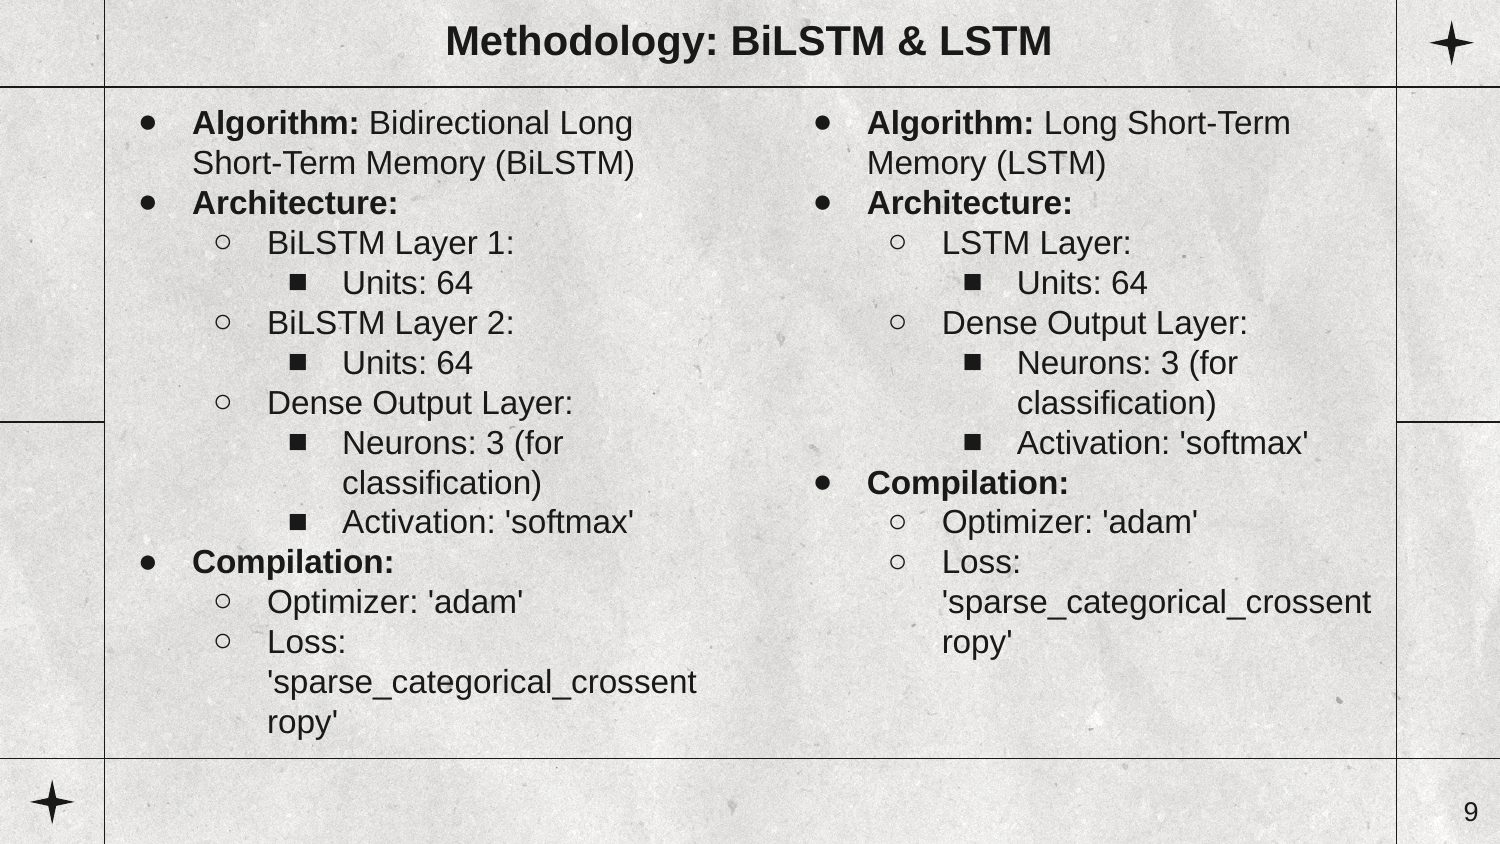

Methodology: BiLSTM & LSTM
Algorithm: Bidirectional Long Short-Term Memory (BiLSTM)
Architecture:
BiLSTM Layer 1:
Units: 64
BiLSTM Layer 2:
Units: 64
Dense Output Layer:
Neurons: 3 (for classification)
Activation: 'softmax'
Compilation:
Optimizer: 'adam'
Loss: 'sparse_categorical_crossentropy'
Algorithm: Long Short-Term Memory (LSTM)
Architecture:
LSTM Layer:
Units: 64
Dense Output Layer:
Neurons: 3 (for classification)
Activation: 'softmax'
Compilation:
Optimizer: 'adam'
Loss: 'sparse_categorical_crossentropy'

9